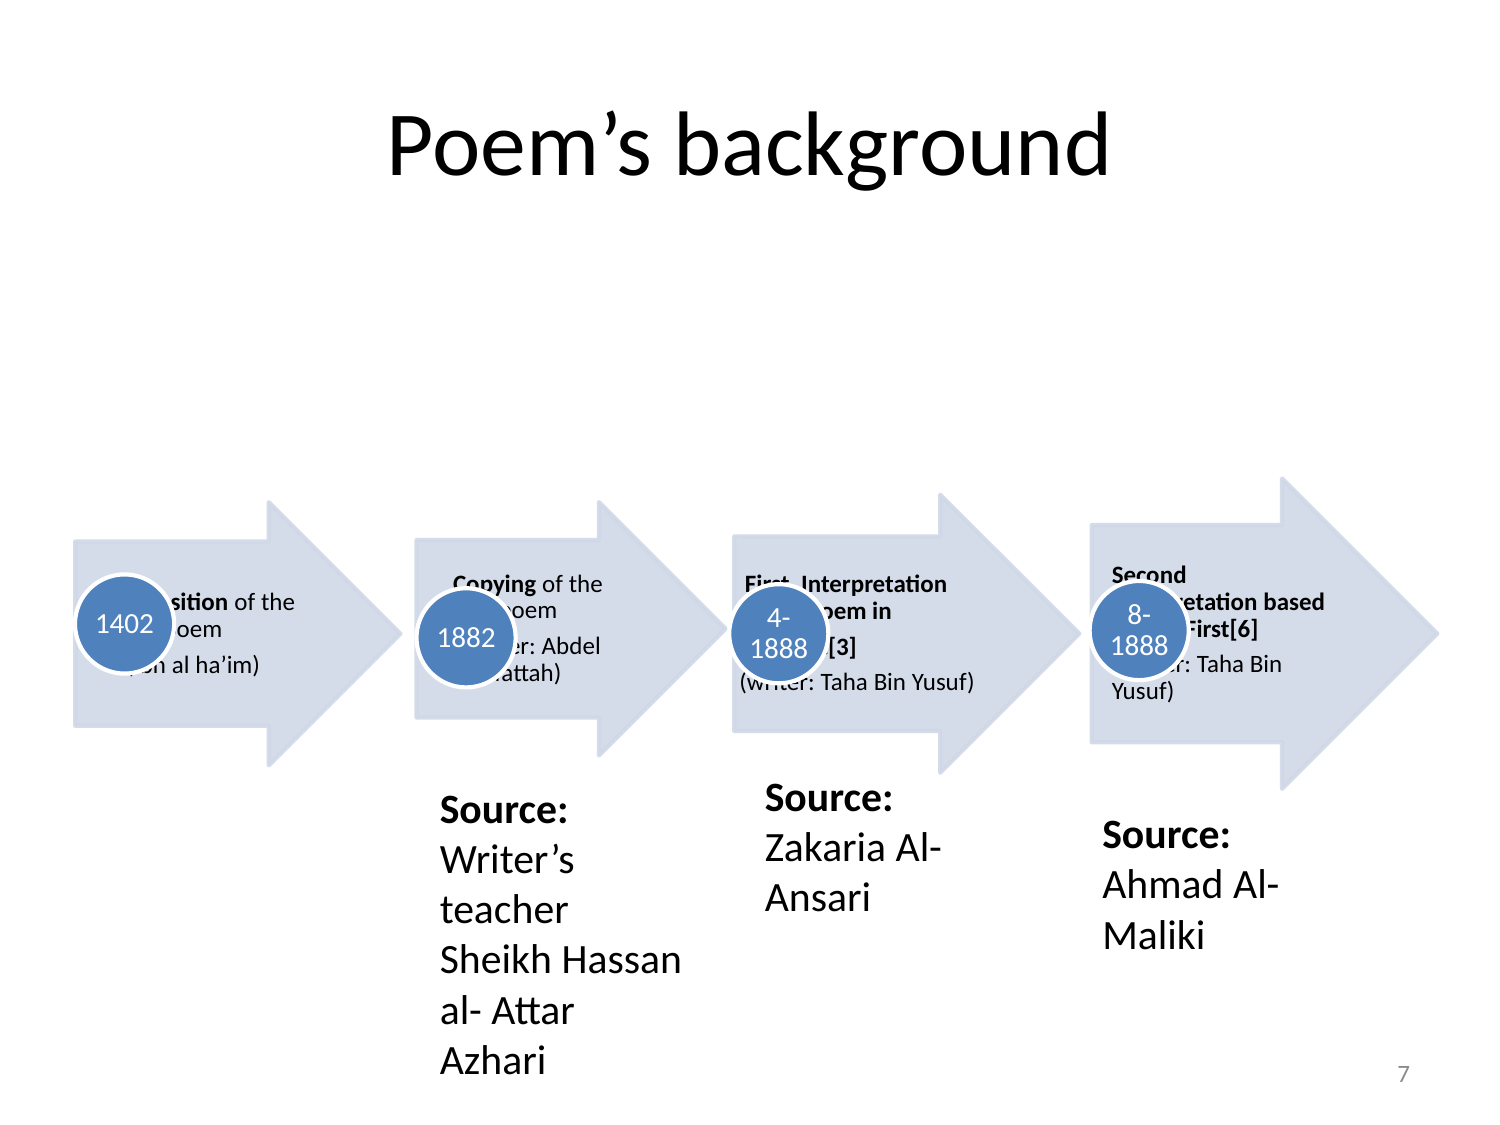

# Poem’s background
 Composition of the poem
(Ibn al ha’im)
1402
Copying of the poem
 (writer: Abdel fattah)
1882
 First  Interpretation   of the poem in
    Arabic[3]
(writer: Taha Bin Yusuf)
4-1888
Second interpretation based on the First[6]
(Writer: Taha Bin Yusuf)
8-1888
Source: Zakaria Al-Ansari

Source: Writer’s teacher
Sheikh Hassan al- Attar Azhari
Source: Ahmad Al-Maliki

7